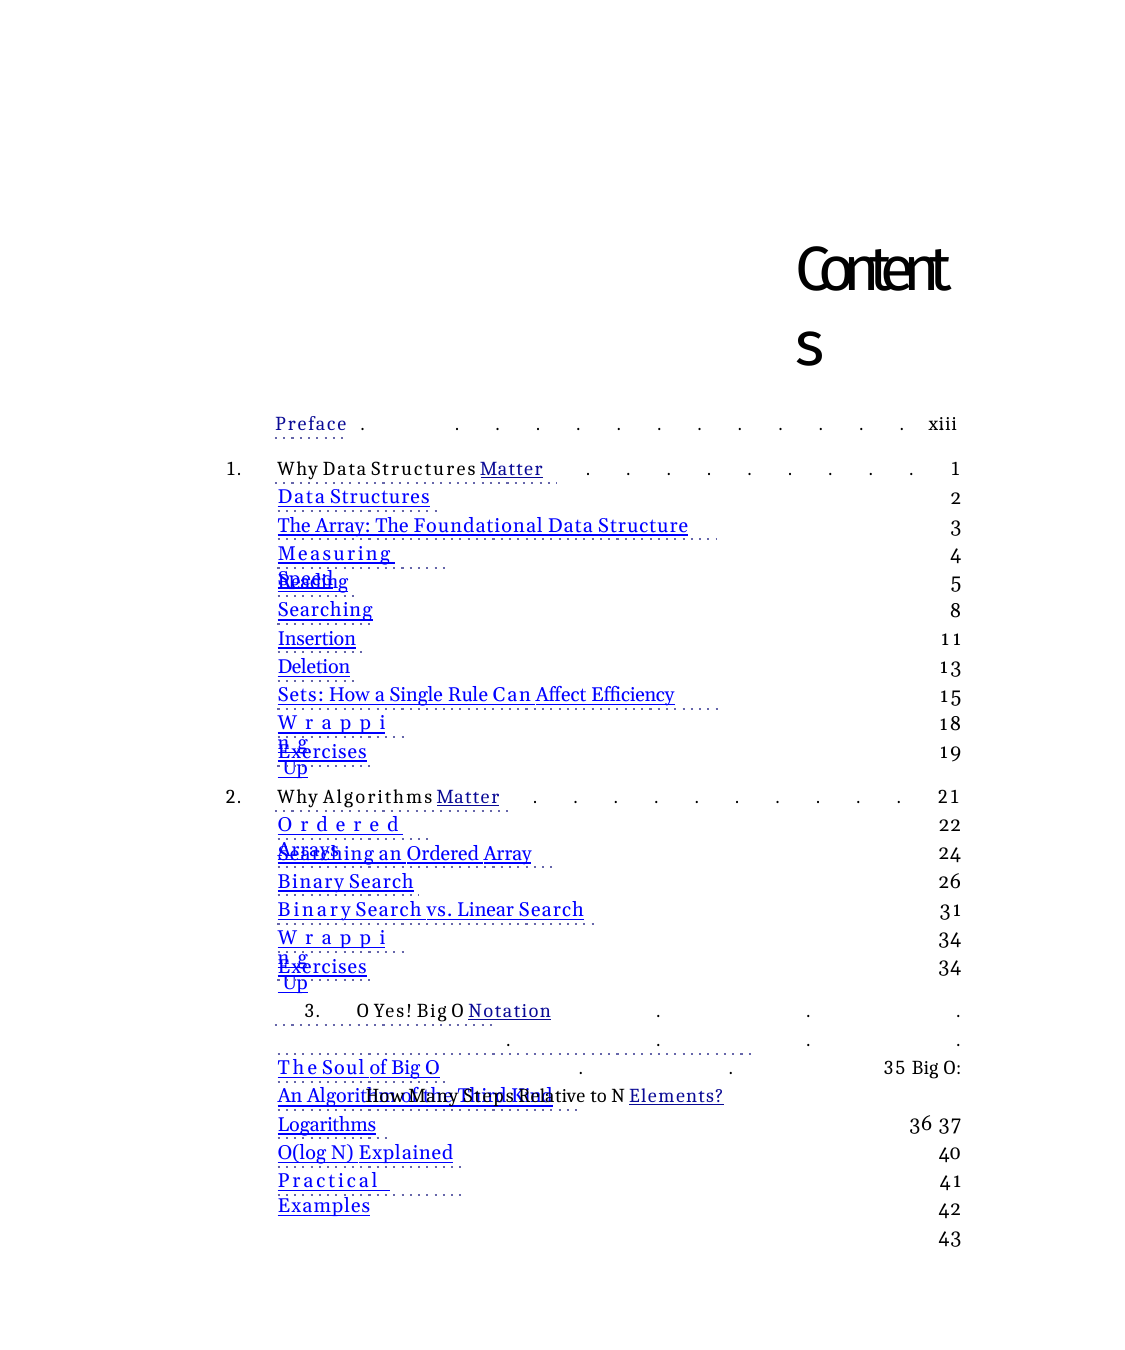

# Contents
Preface .	.	.	.	.	.	.	.	.	.	.	.	.	.

1.	Why Data Structures Matter	.	.	.	.	.	.	.	.	.	1
2
3
4
5
8
11
13
15
18
19
xiii

Data Structures

The Array: The Foundational Data Structure

Measuring Speed

Reading

Searching

Insertion

Deletion

Sets: How a Single Rule Can Affect Efficiency

Wrapping Up

Exercises

2.	Why Algorithms Matter	.	.	.	.	.	.	.	.	.	.	21
22
24
26
31
34
34
Ordered Arrays

Searching an Ordered Array

Binary Search

Binary Search vs. Linear Search

Wrapping Up

Exercises

3.	O Yes! Big O Notation	.	.	.	.	.	.	.	.	.	.	 35 Big O: How Many Steps Relative to N Elements?					36 37
40
41
42
43

The Soul of Big O

An Algorithm of the Third Kind

Logarithms

O(log N) Explained

Practical  Examples